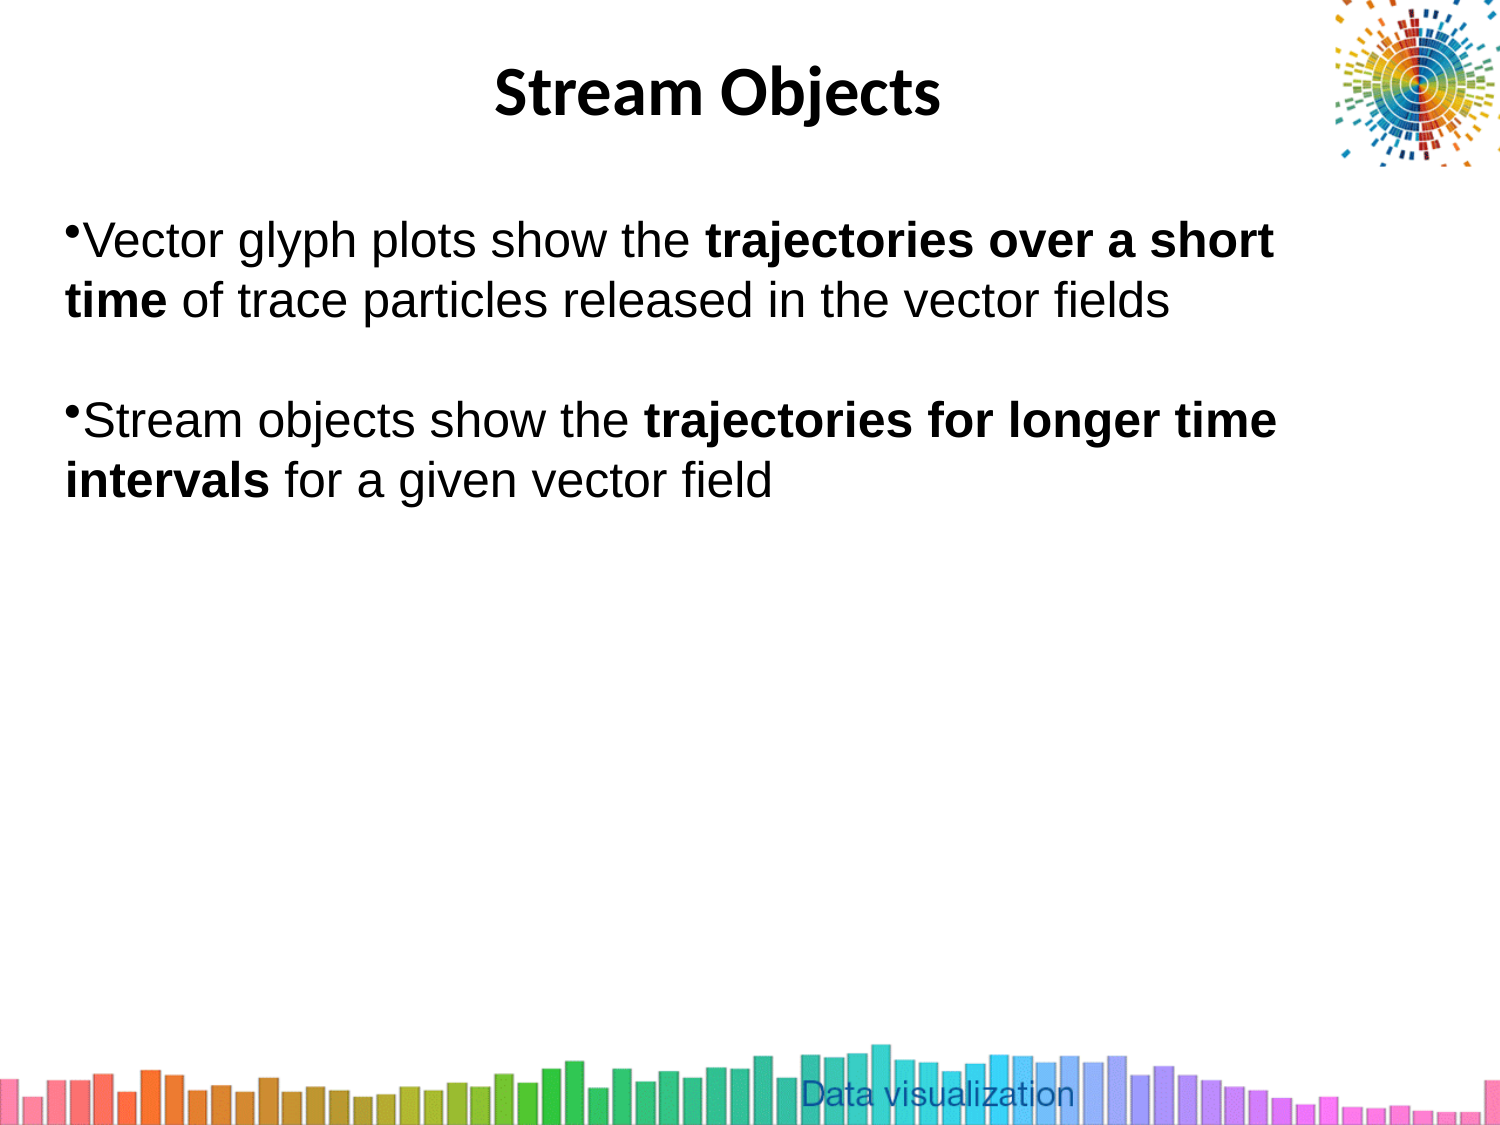

# Stream Objects
Vector glyph plots show the trajectories over a short time of trace particles released in the vector fields

Stream objects show the trajectories for longer time intervals for a given vector field